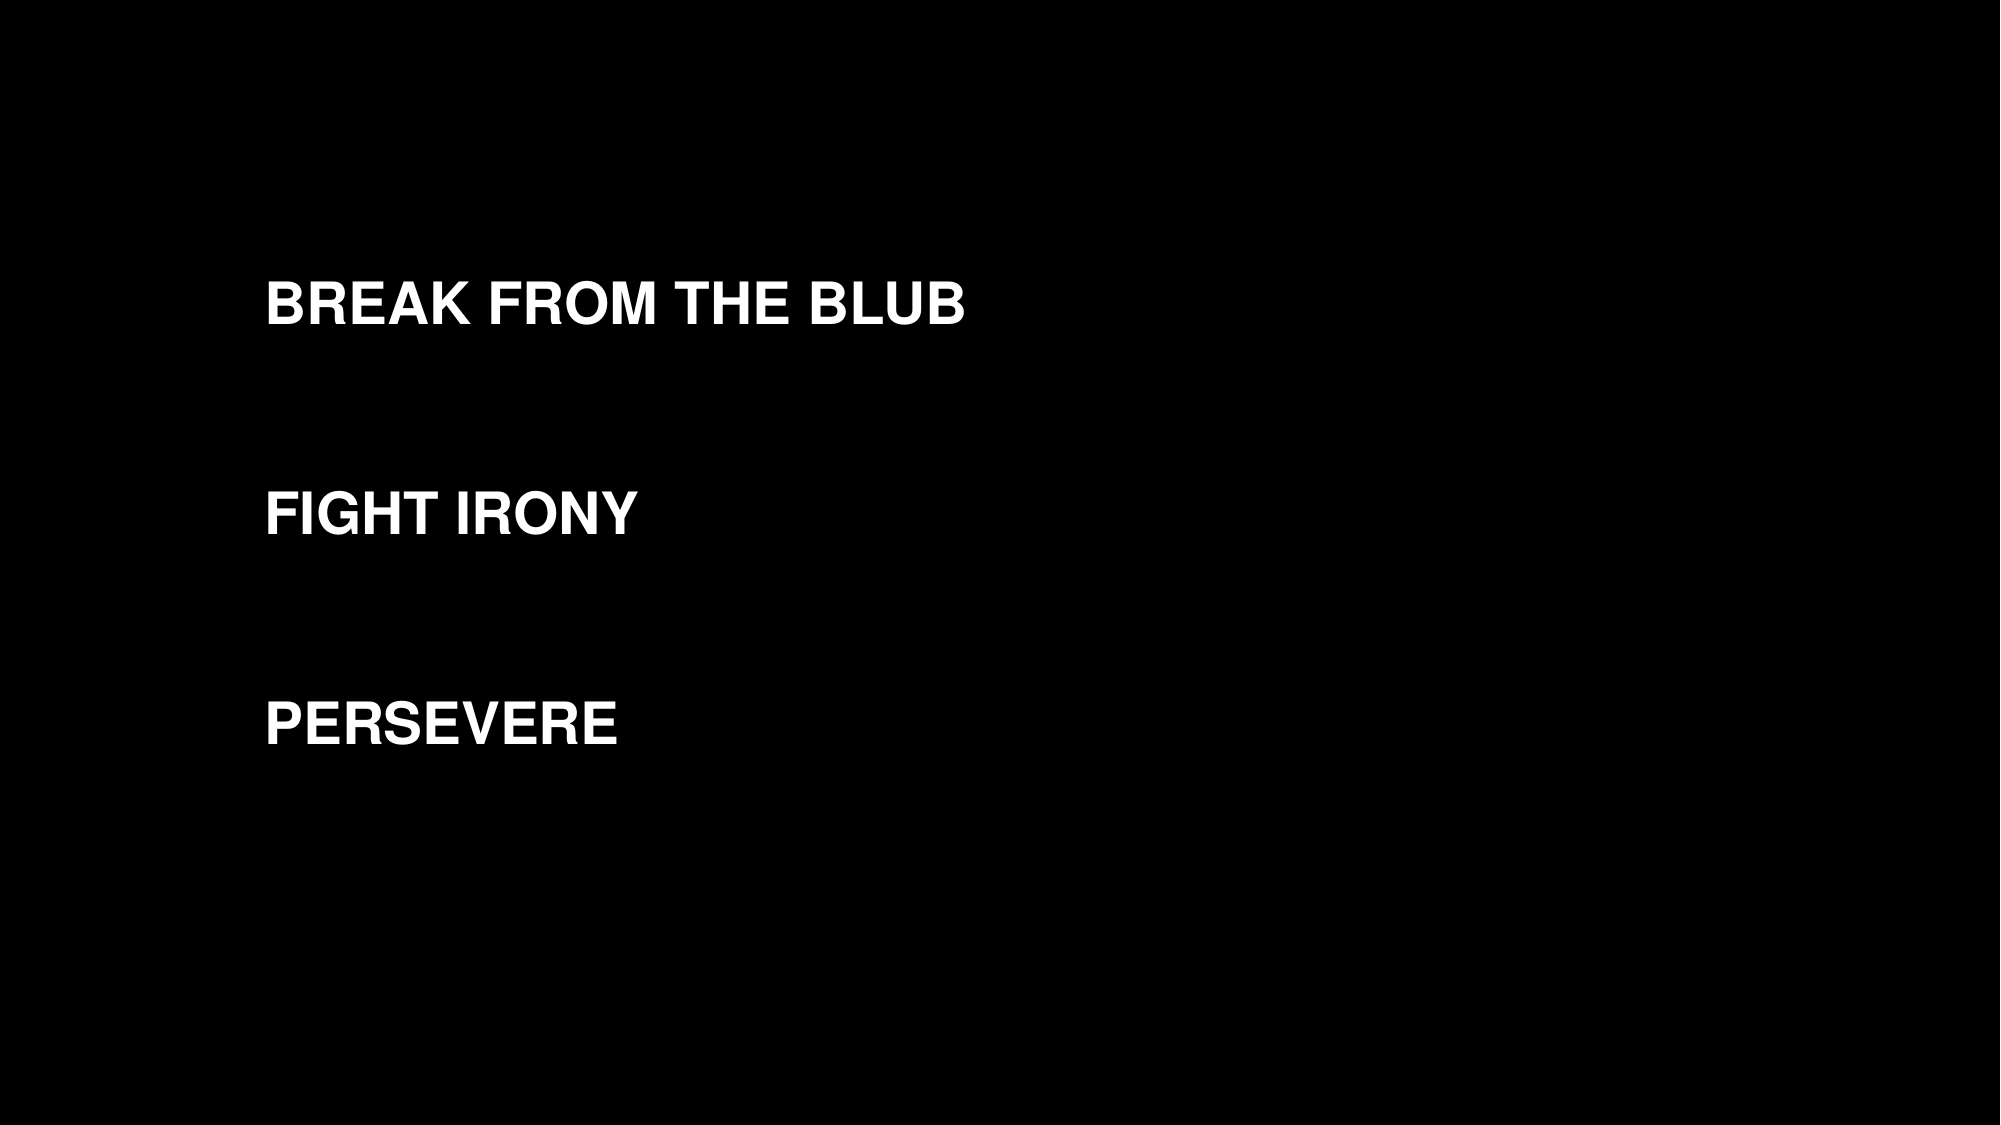

BREAK FROM THE BLUB

FIGHT IRONY

PERSEVERE